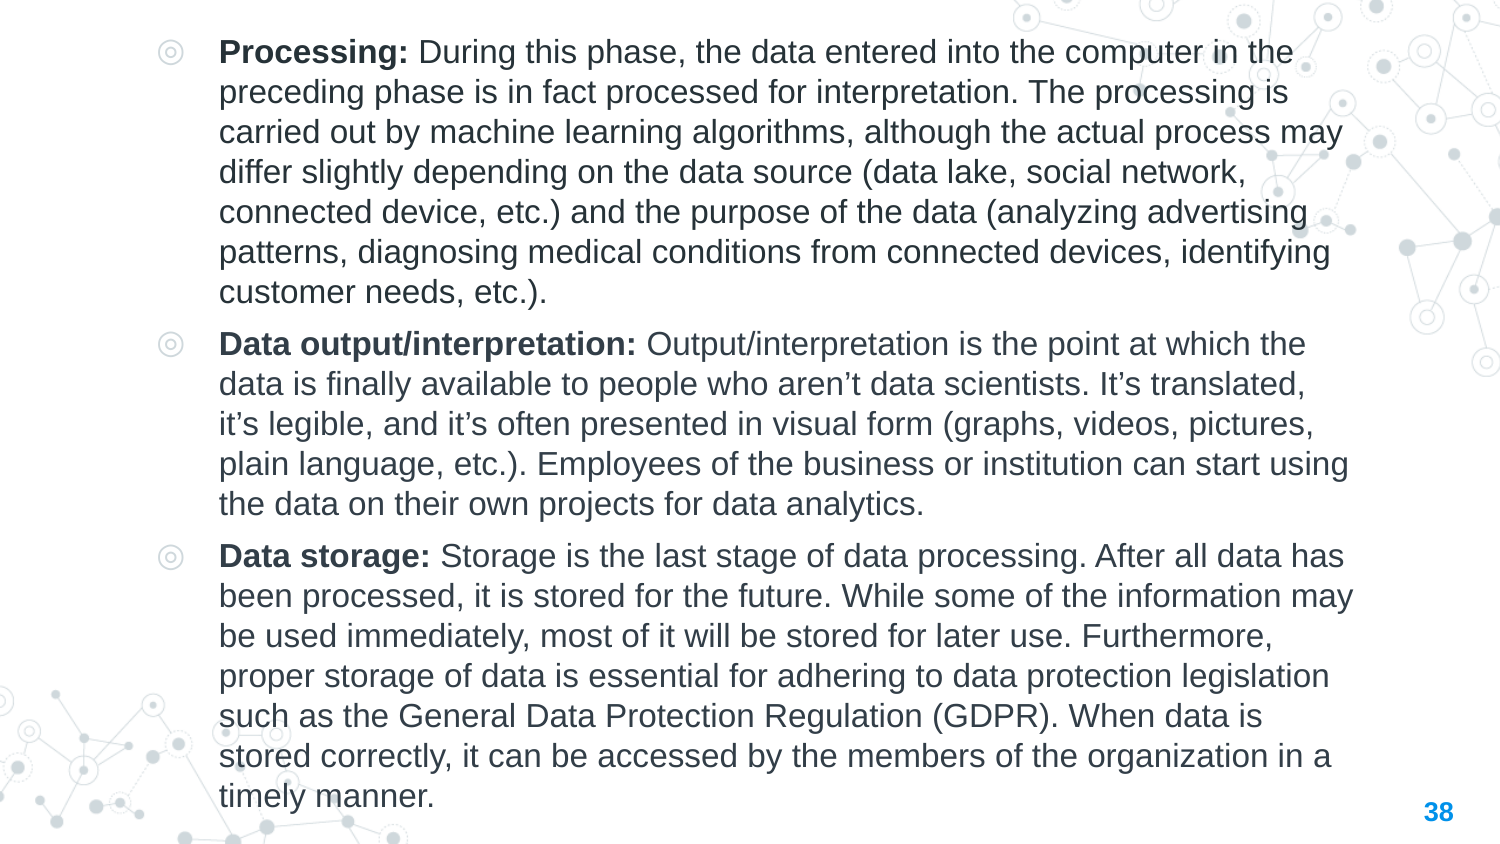

Processing: During this phase, the data entered into the computer in the preceding phase is in fact processed for interpretation. The processing is carried out by machine learning algorithms, although the actual process may differ slightly depending on the data source (data lake, social network, connected device, etc.) and the purpose of the data (analyzing advertising patterns, diagnosing medical conditions from connected devices, identifying customer needs, etc.).
Data output/interpretation: Output/interpretation is the point at which the data is finally available to people who aren’t data scientists. It’s translated, it’s legible, and it’s often presented in visual form (graphs, videos, pictures, plain language, etc.). Employees of the business or institution can start using the data on their own projects for data analytics.
Data storage: Storage is the last stage of data processing. After all data has been processed, it is stored for the future. While some of the information may be used immediately, most of it will be stored for later use. Furthermore, proper storage of data is essential for adhering to data protection legislation such as the General Data Protection Regulation (GDPR). When data is stored correctly, it can be accessed by the members of the organization in a timely manner.

38